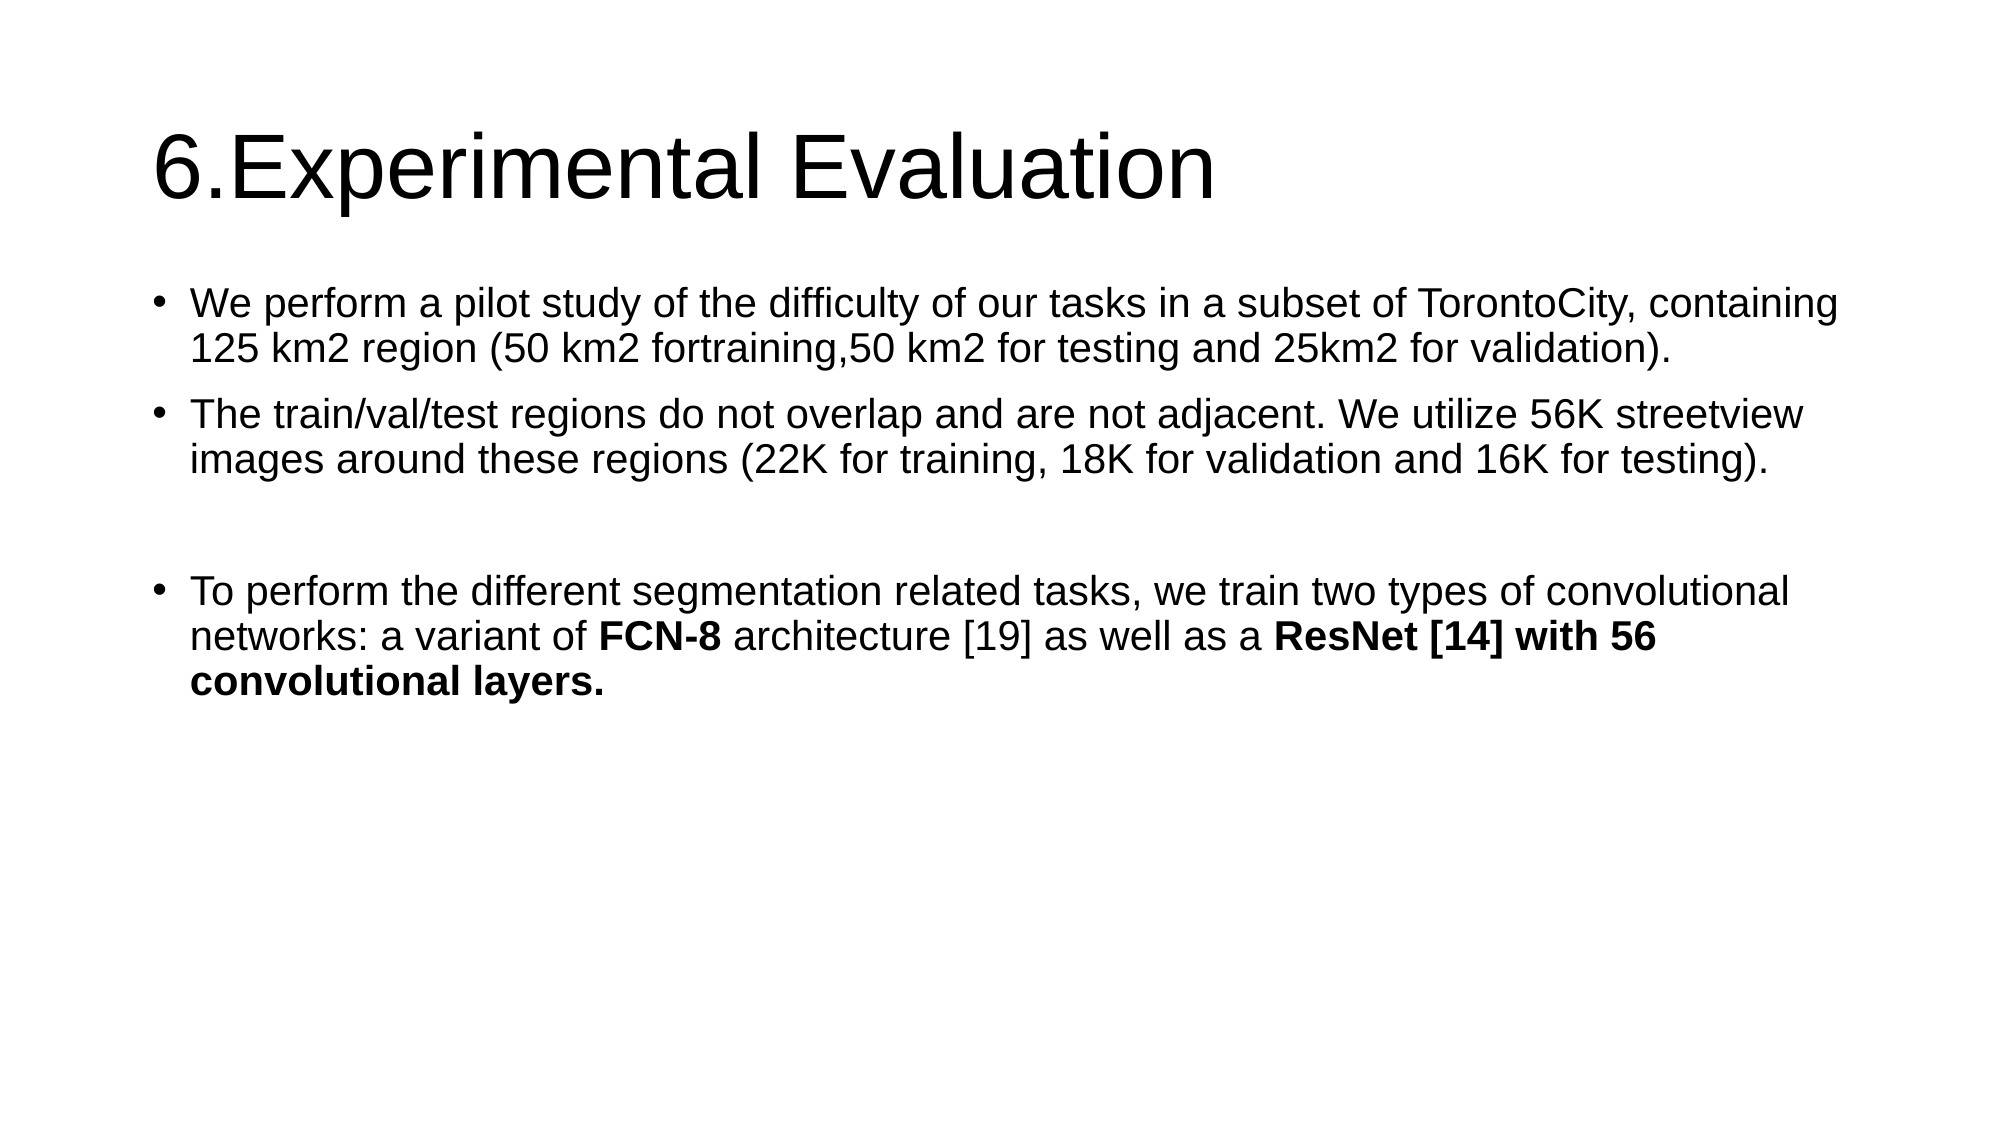

# 6.Experimental Evaluation
We perform a pilot study of the difﬁculty of our tasks in a subset of TorontoCity, containing 125 km2 region (50 km2 fortraining,50 km2 for testing and 25km2 for validation).
The train/val/test regions do not overlap and are not adjacent. We utilize 56K streetview images around these regions (22K for training, 18K for validation and 16K for testing).

To perform the different segmentation related tasks, we train two types of convolutional networks: a variant of FCN-8 architecture [19] as well as a ResNet [14] with 56 convolutional layers.